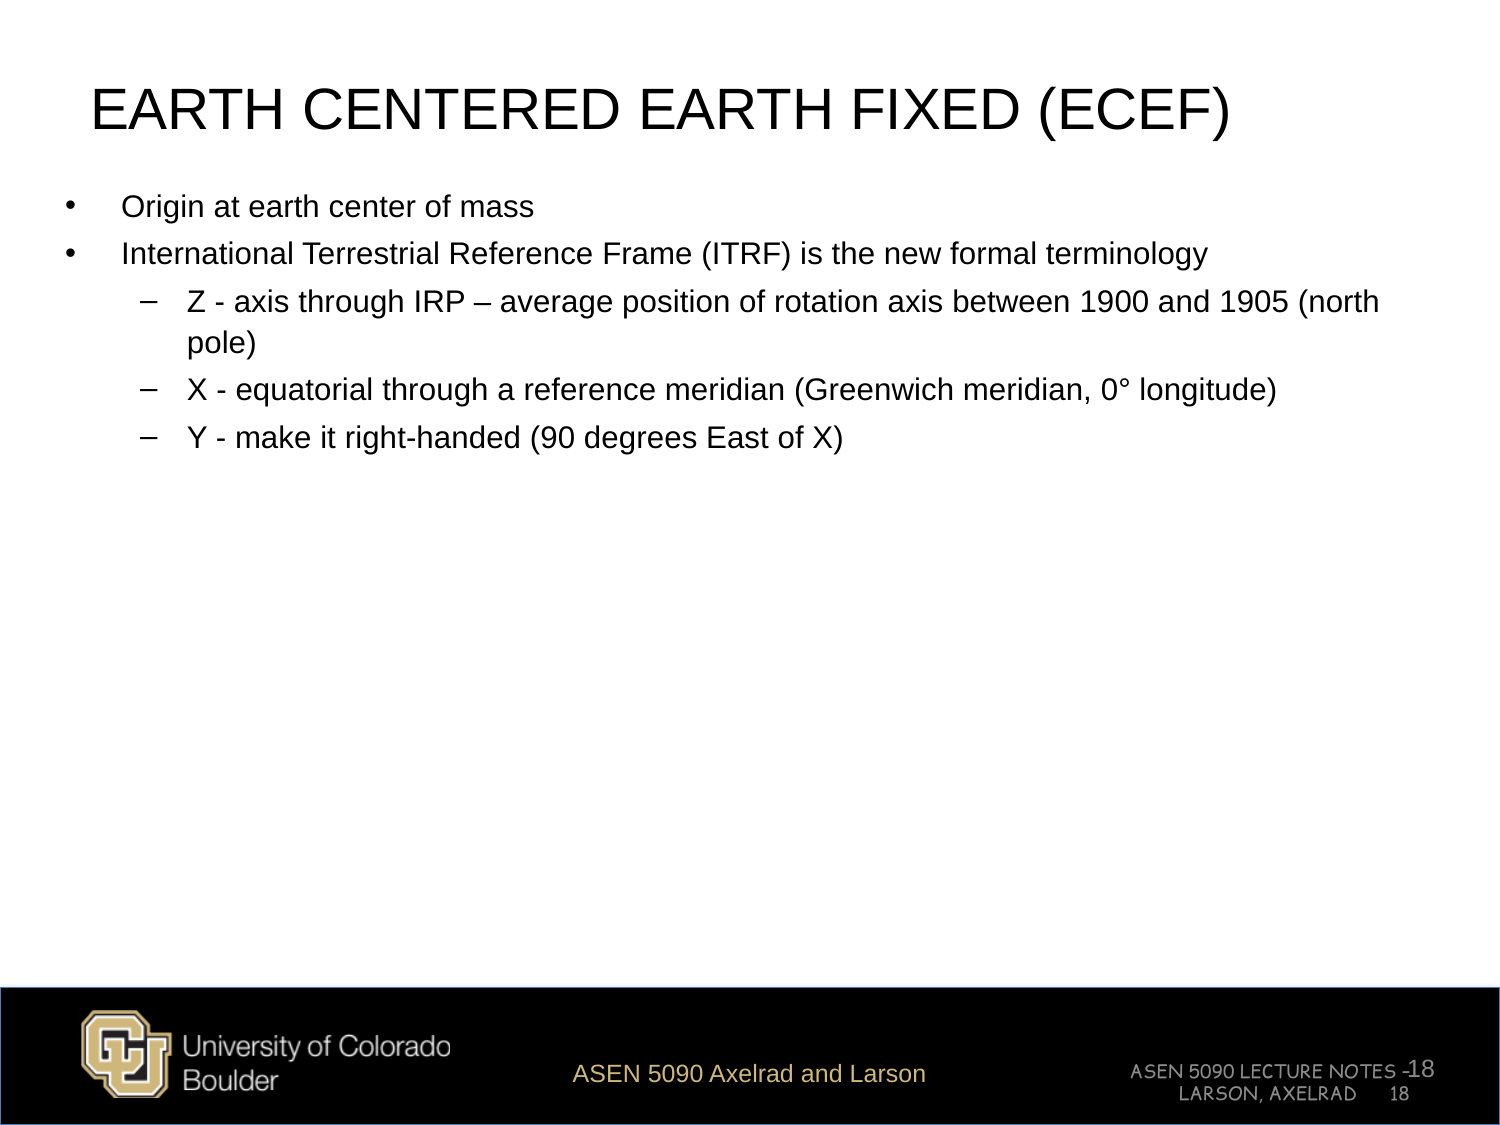

# EARTH CENTERED EARTH FIXED (ECEF)
Origin at earth center of mass
International Terrestrial Reference Frame (ITRF) is the new formal terminology
Z - axis through IRP – average position of rotation axis between 1900 and 1905 (north pole)
X - equatorial through a reference meridian (Greenwich meridian, 0° longitude)
Y - make it right-handed (90 degrees East of X)
18
ASEN 5090 Axelrad and Larson

ASEN 5090 LECTURE NOTES – LARSON, AXELRAD      18